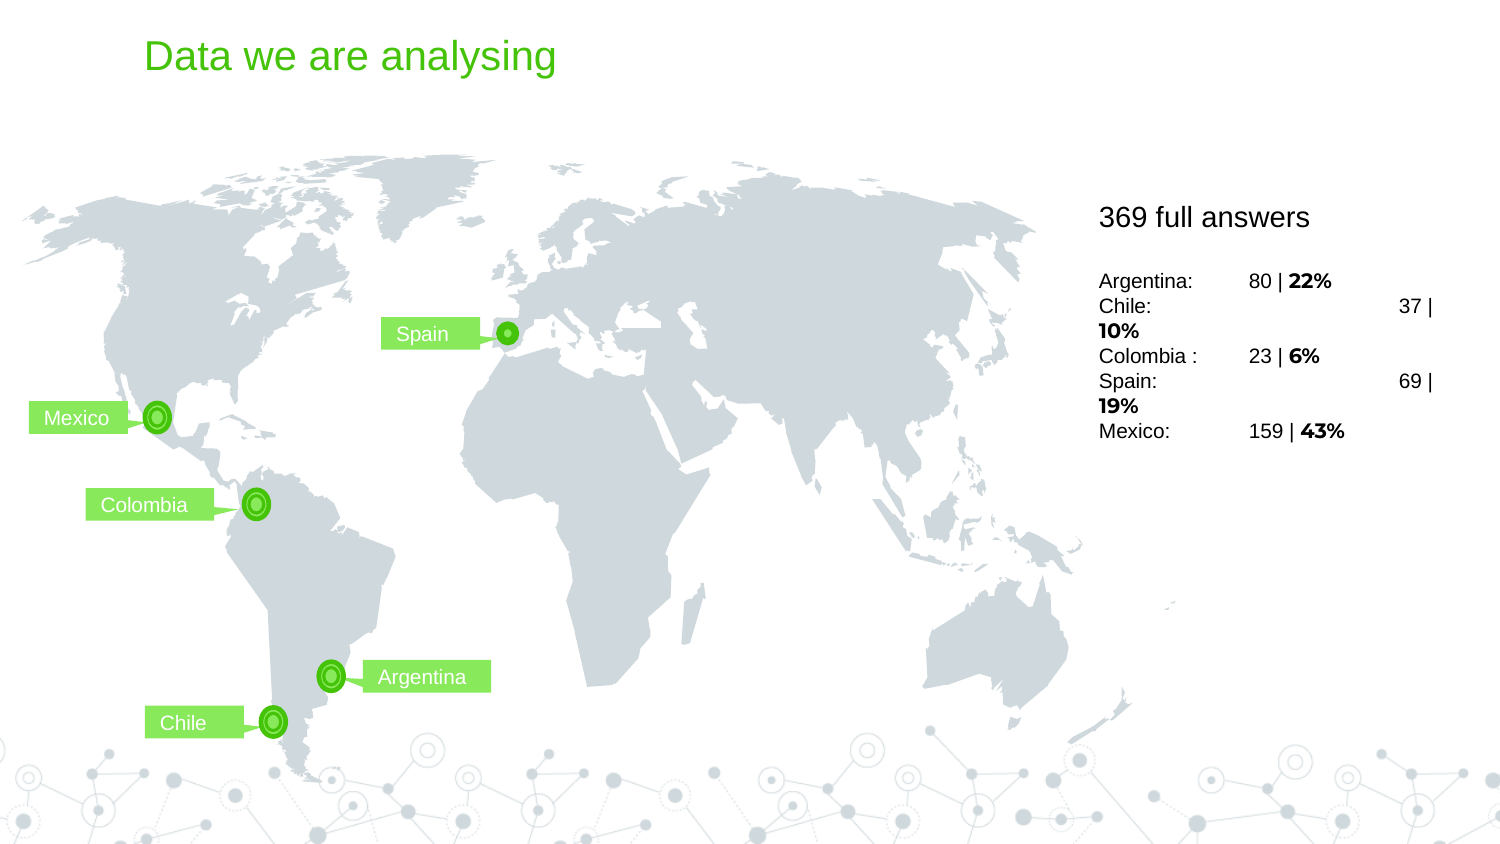

# Data we are analysing

Spain

Mexico

Colombia

Argentina

Chile

369 full answers

Argentina: 	80 | 22%
Chile: 		37 | 10%
Colombia : 	23 | 6%
Spain: 		69 | 19%
Mexico: 	159 | 43%